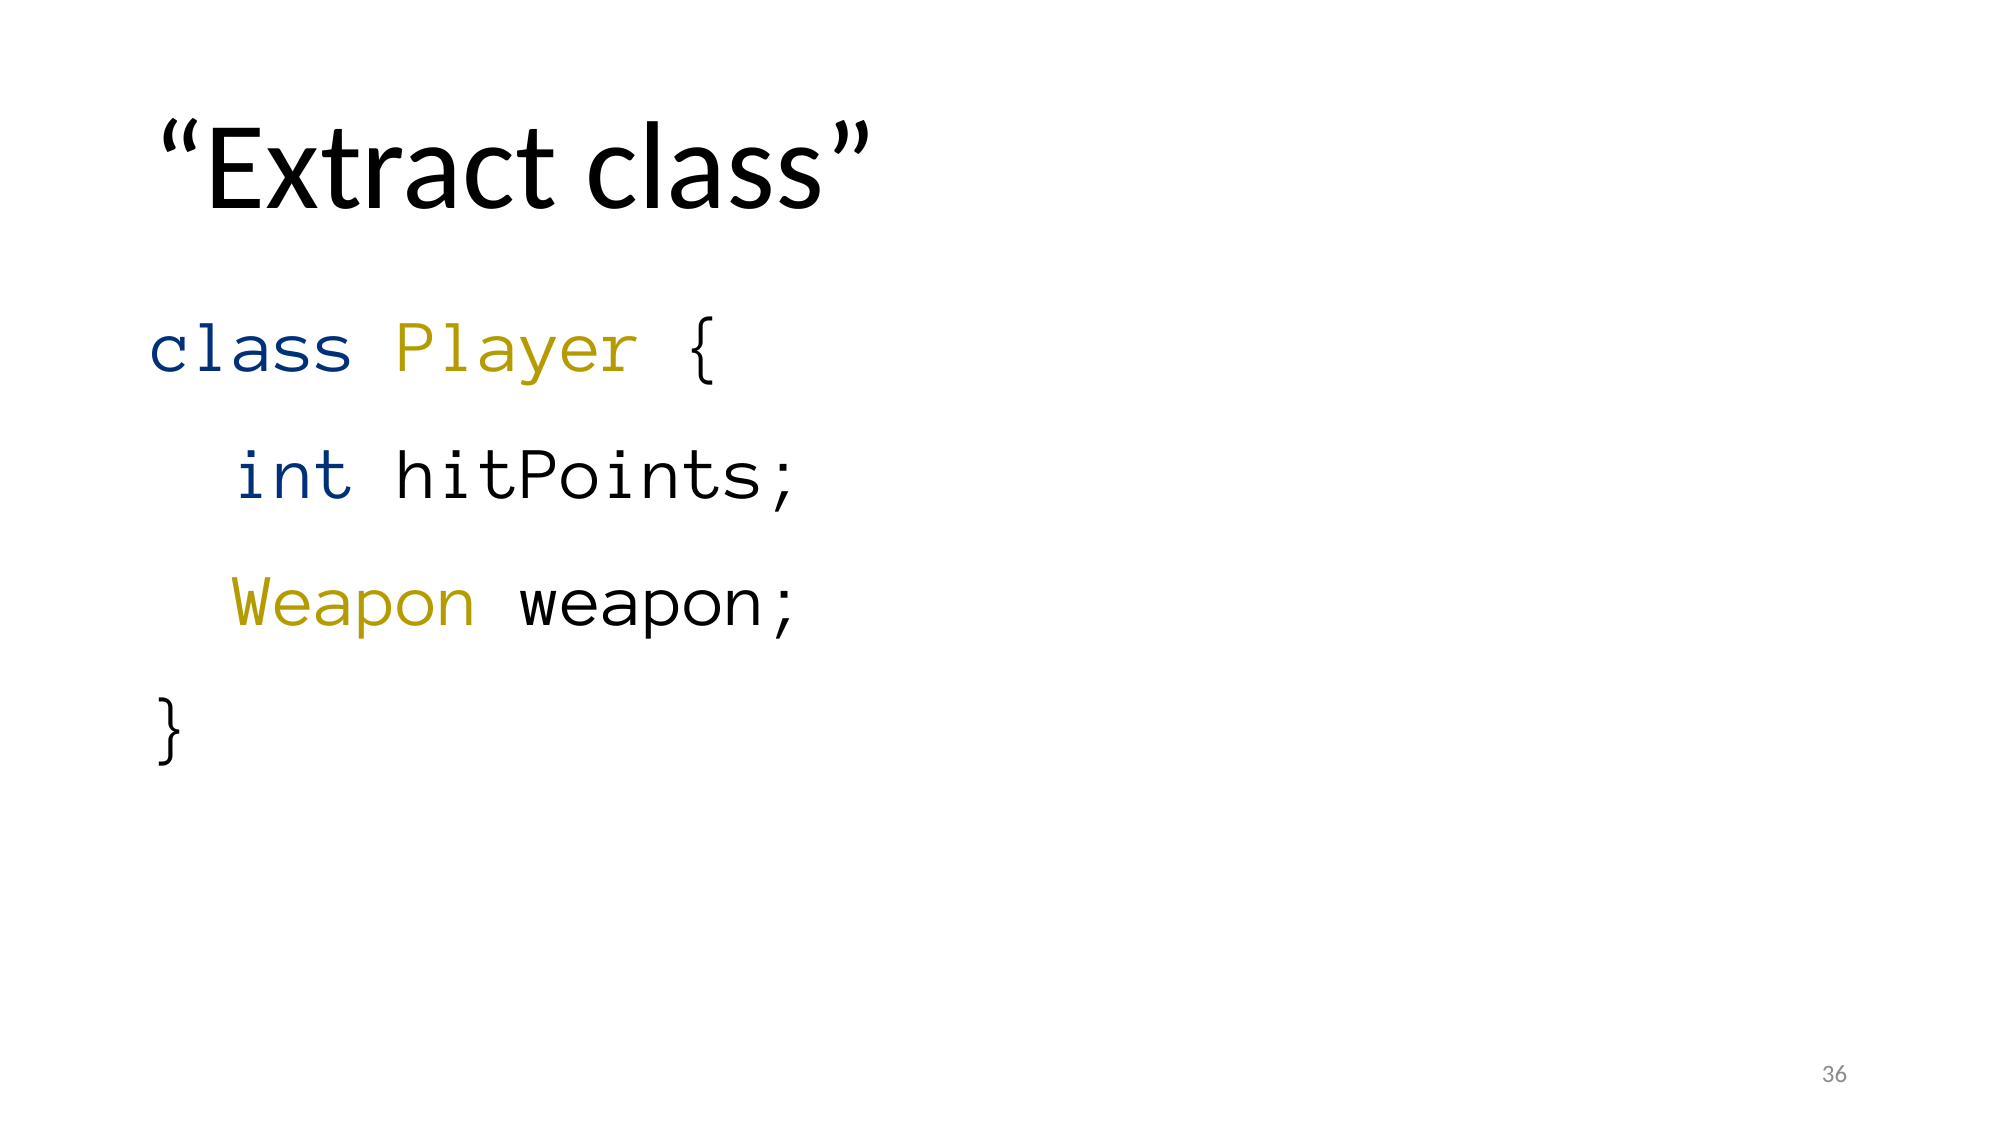

# “Extract class”
class Player {
  int hitPoints;
  Weapon weapon;
}
36